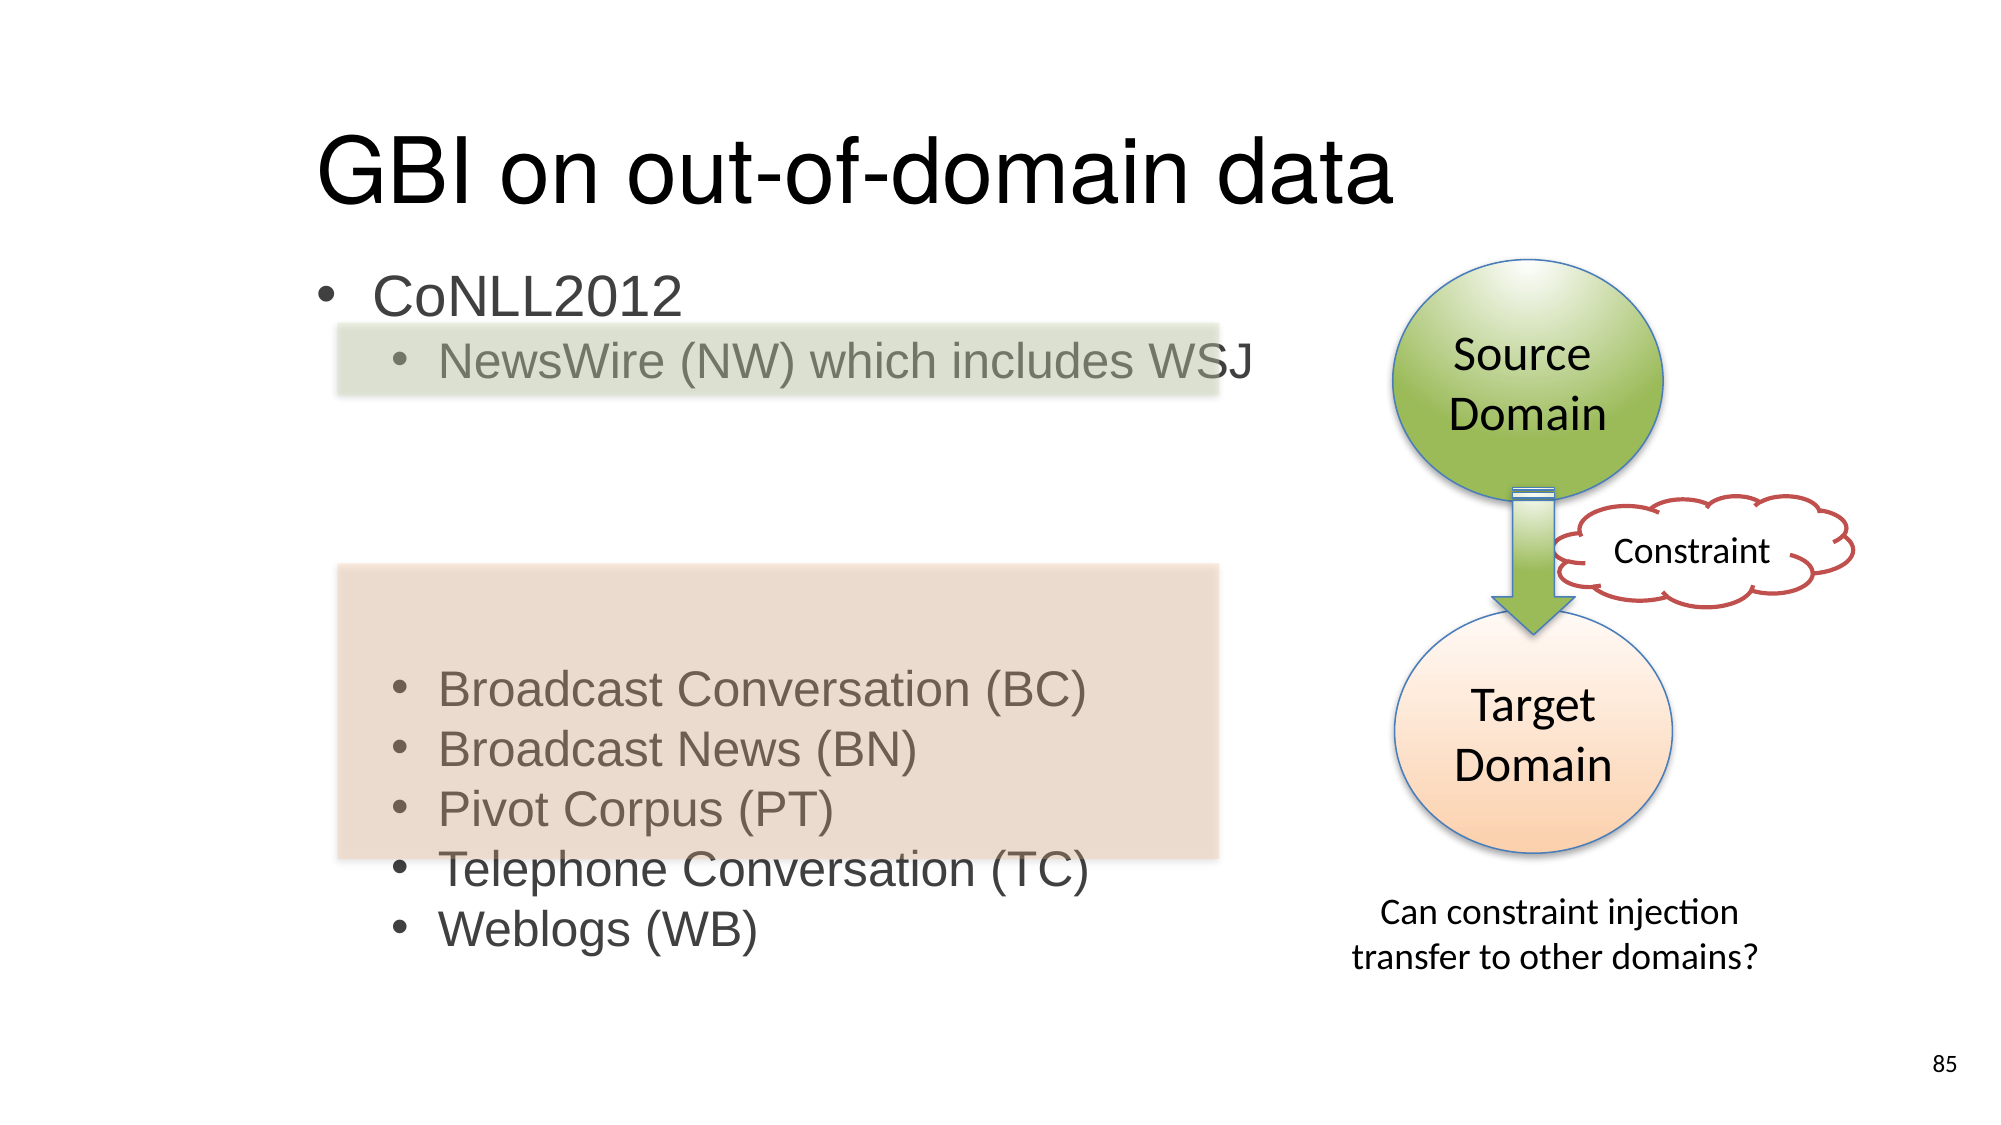

# GBI on out-of-domain data
CoNLL2012
NewsWire (NW) which includes WSJ

Broadcast Conversation (BC)
Broadcast News (BN)
Pivot Corpus (PT)
Telephone Conversation (TC)
Weblogs (WB)

Source
Domain

Constraint

Target
Domain
Can constraint injection
transfer to other domains?
85